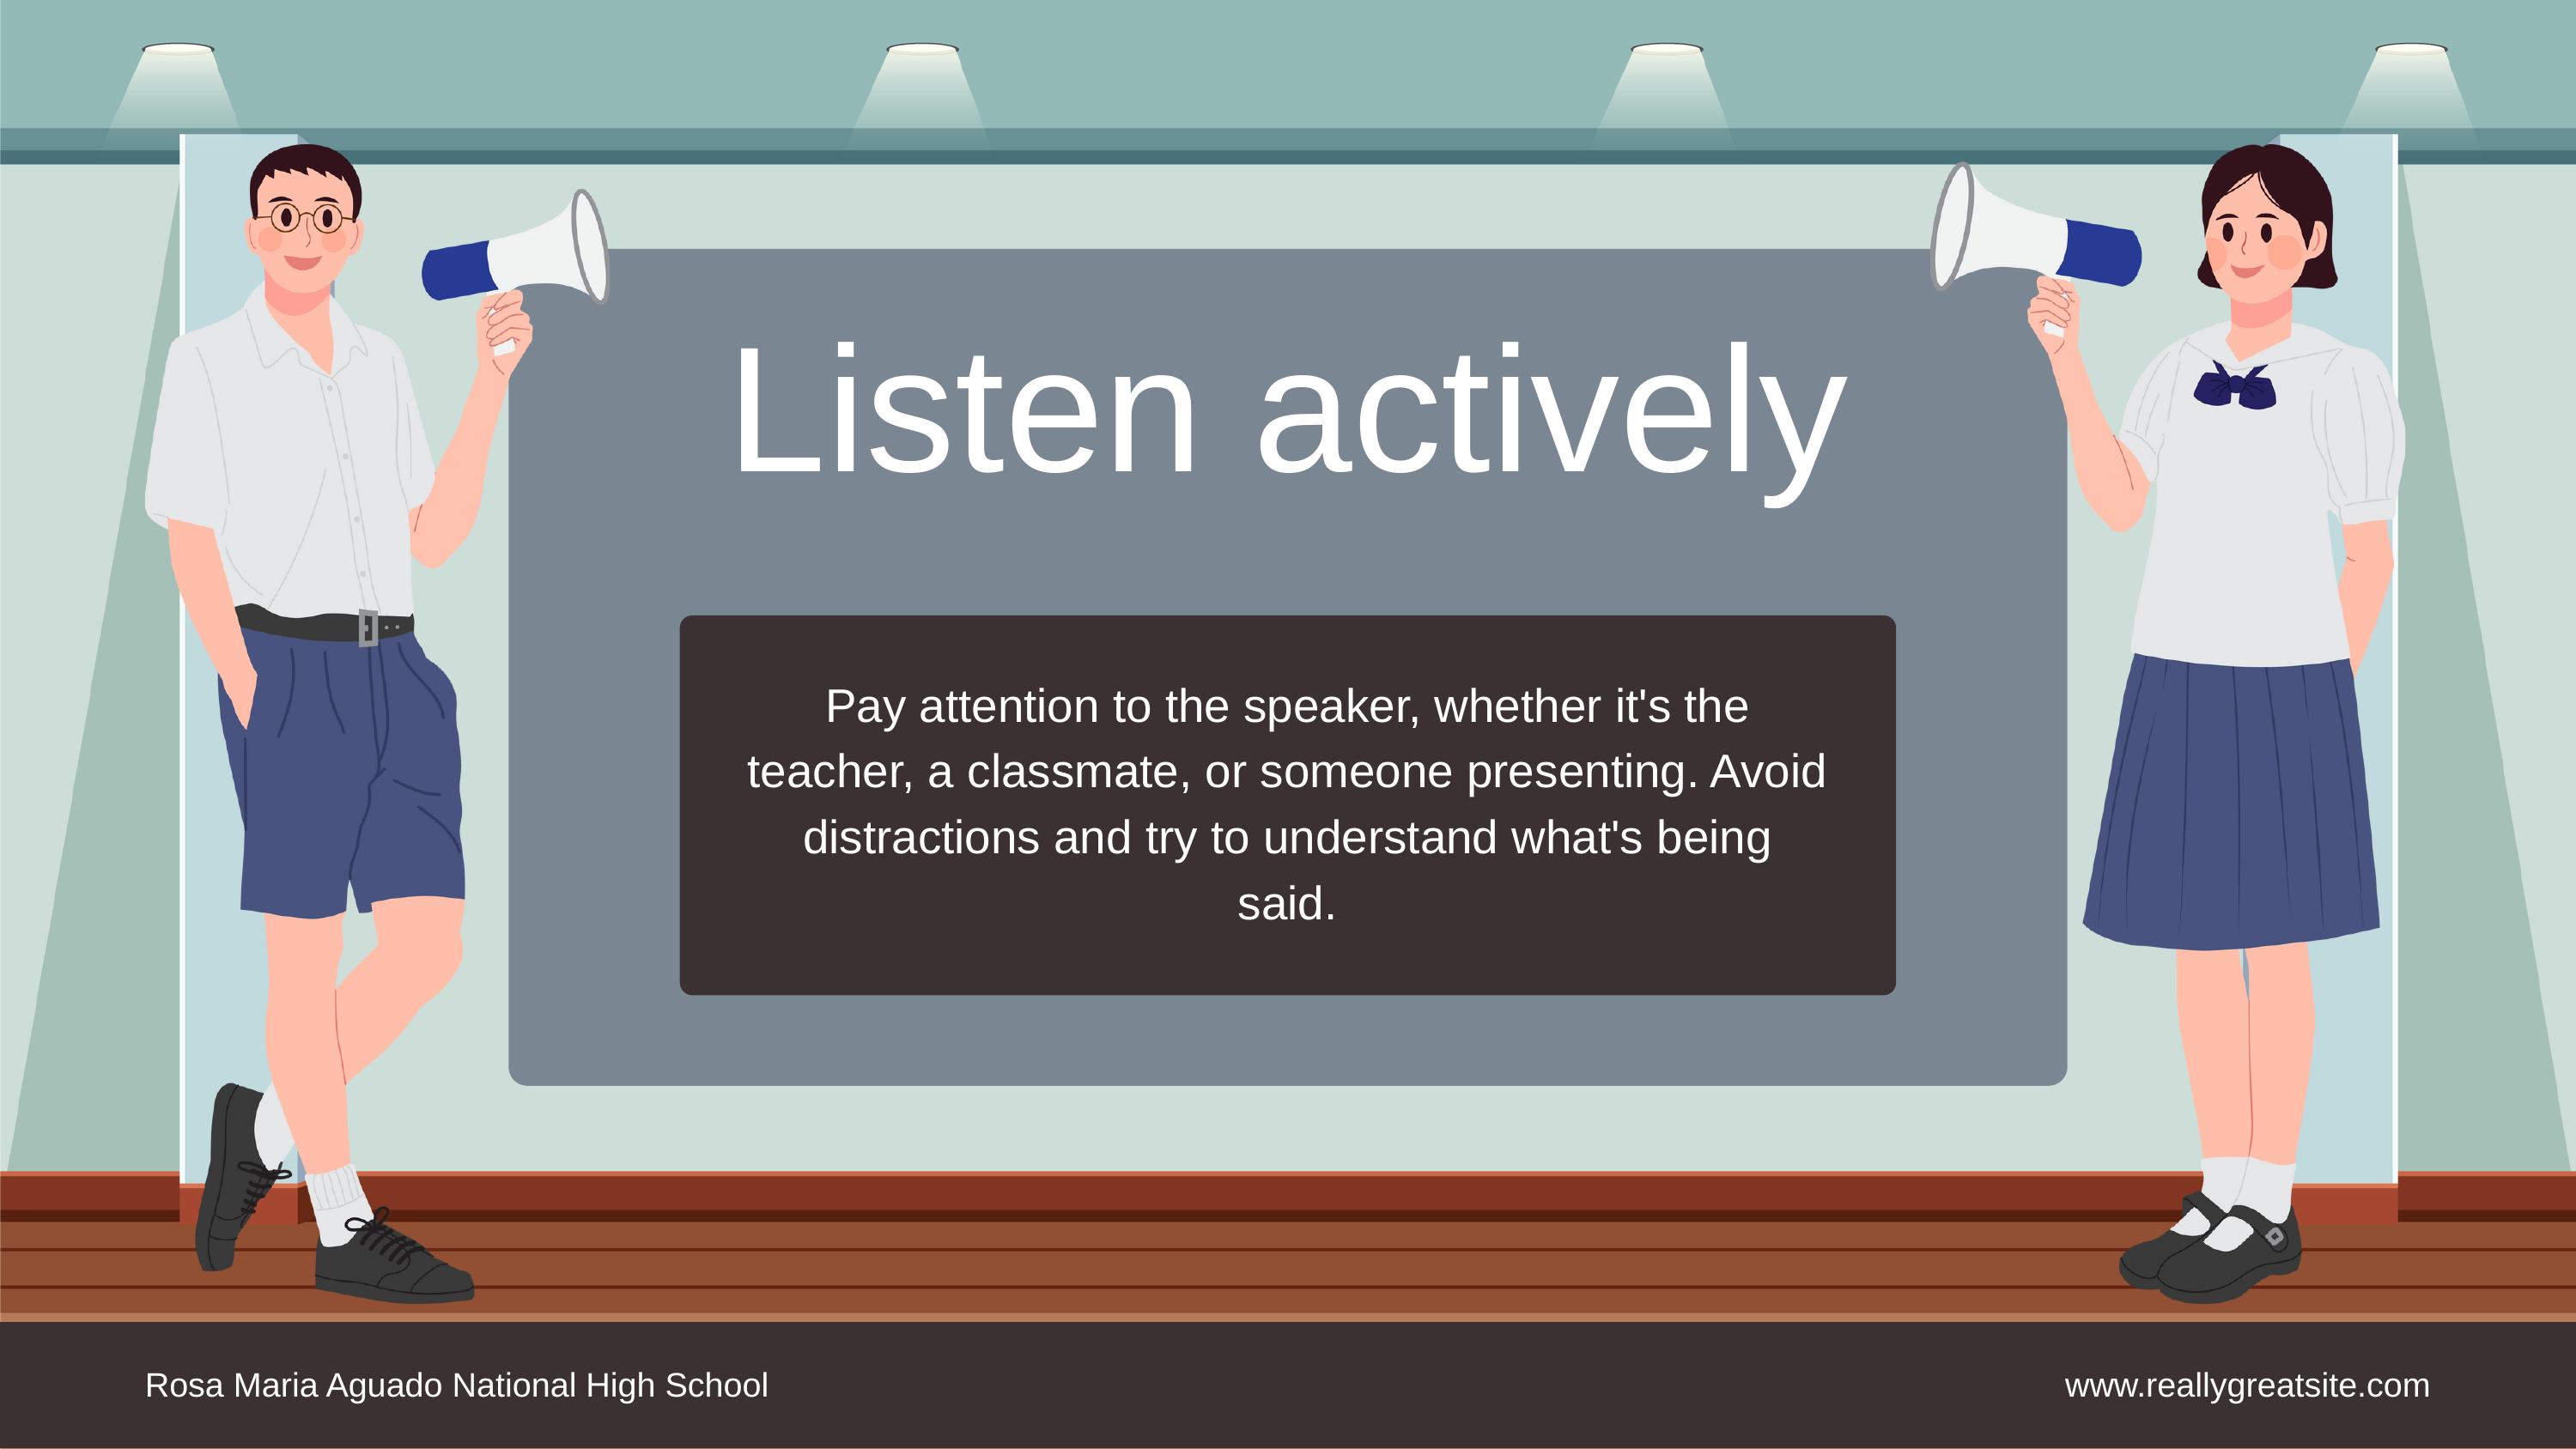

Listen actively

Pay attention to the speaker, whether it's the teacher, a classmate, or someone presenting. Avoid distractions and try to understand what's being said.

Rosa Maria Aguado National High School
www.reallygreatsite.com